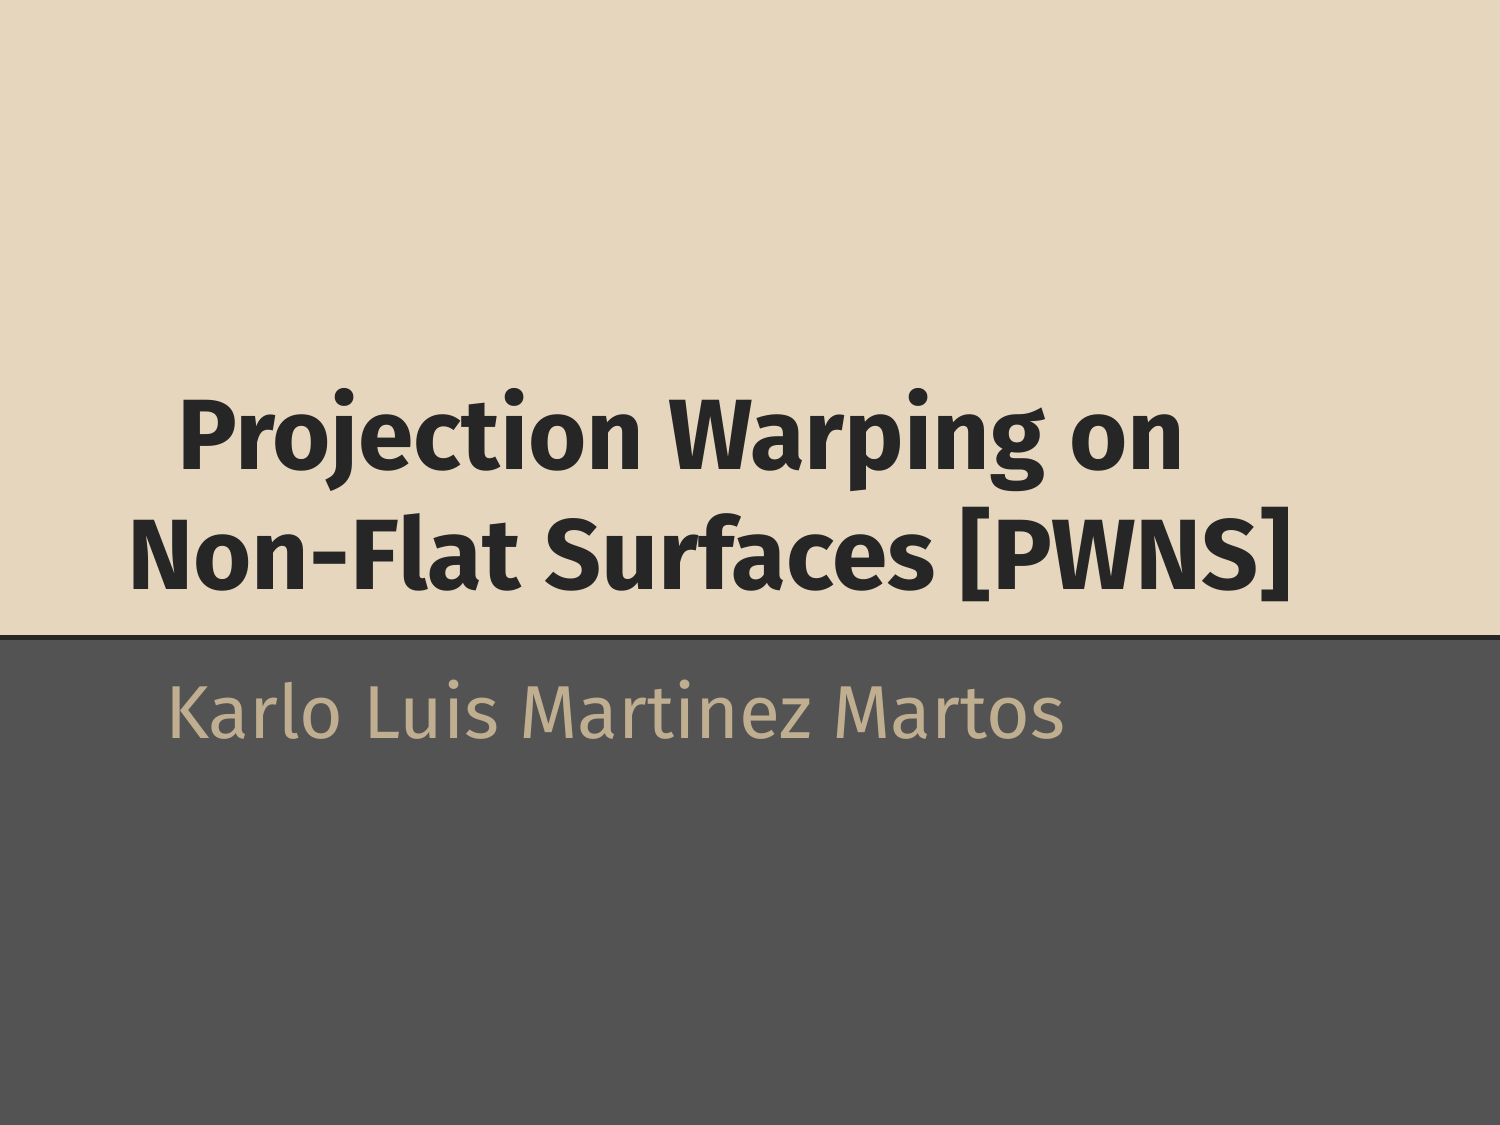

# Projection Warping on Non-Flat Surfaces [PWNS]
Karlo Luis Martinez Martos